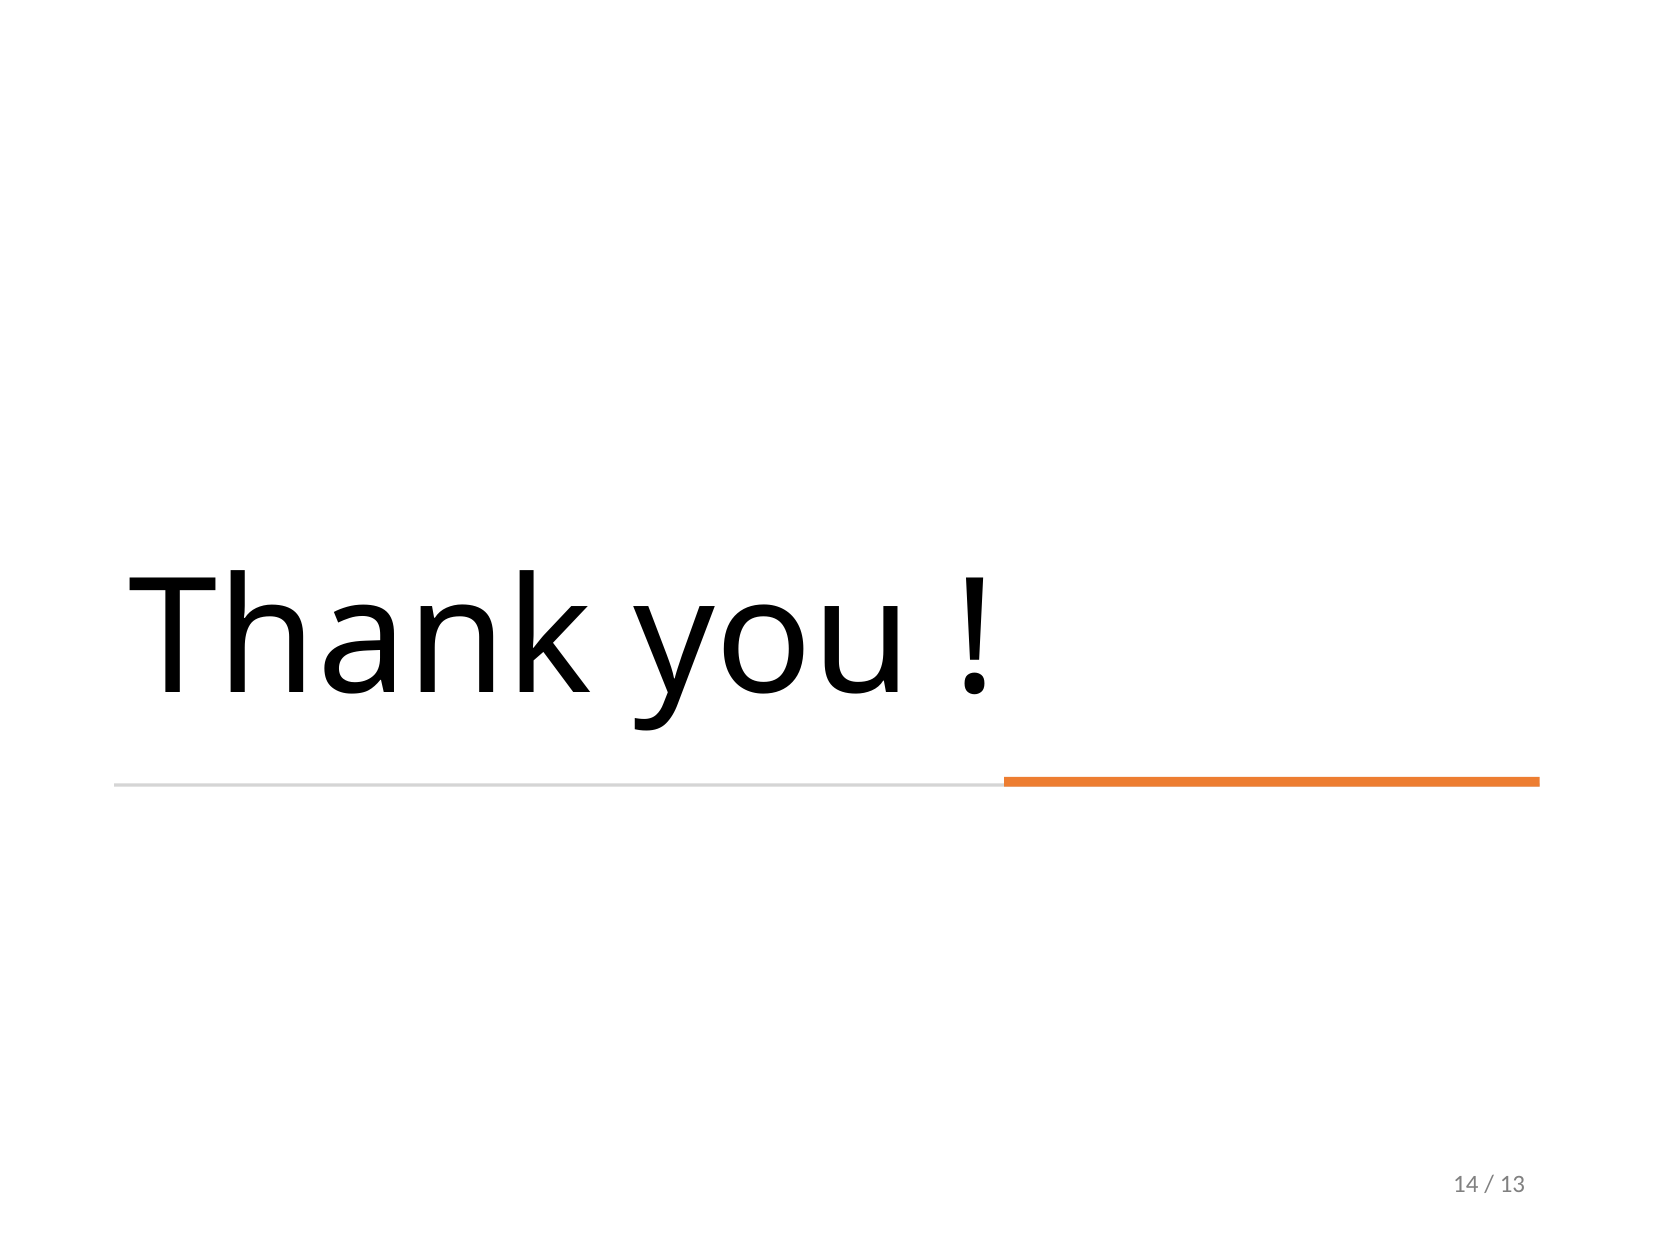

# Thank you !

14 / 13